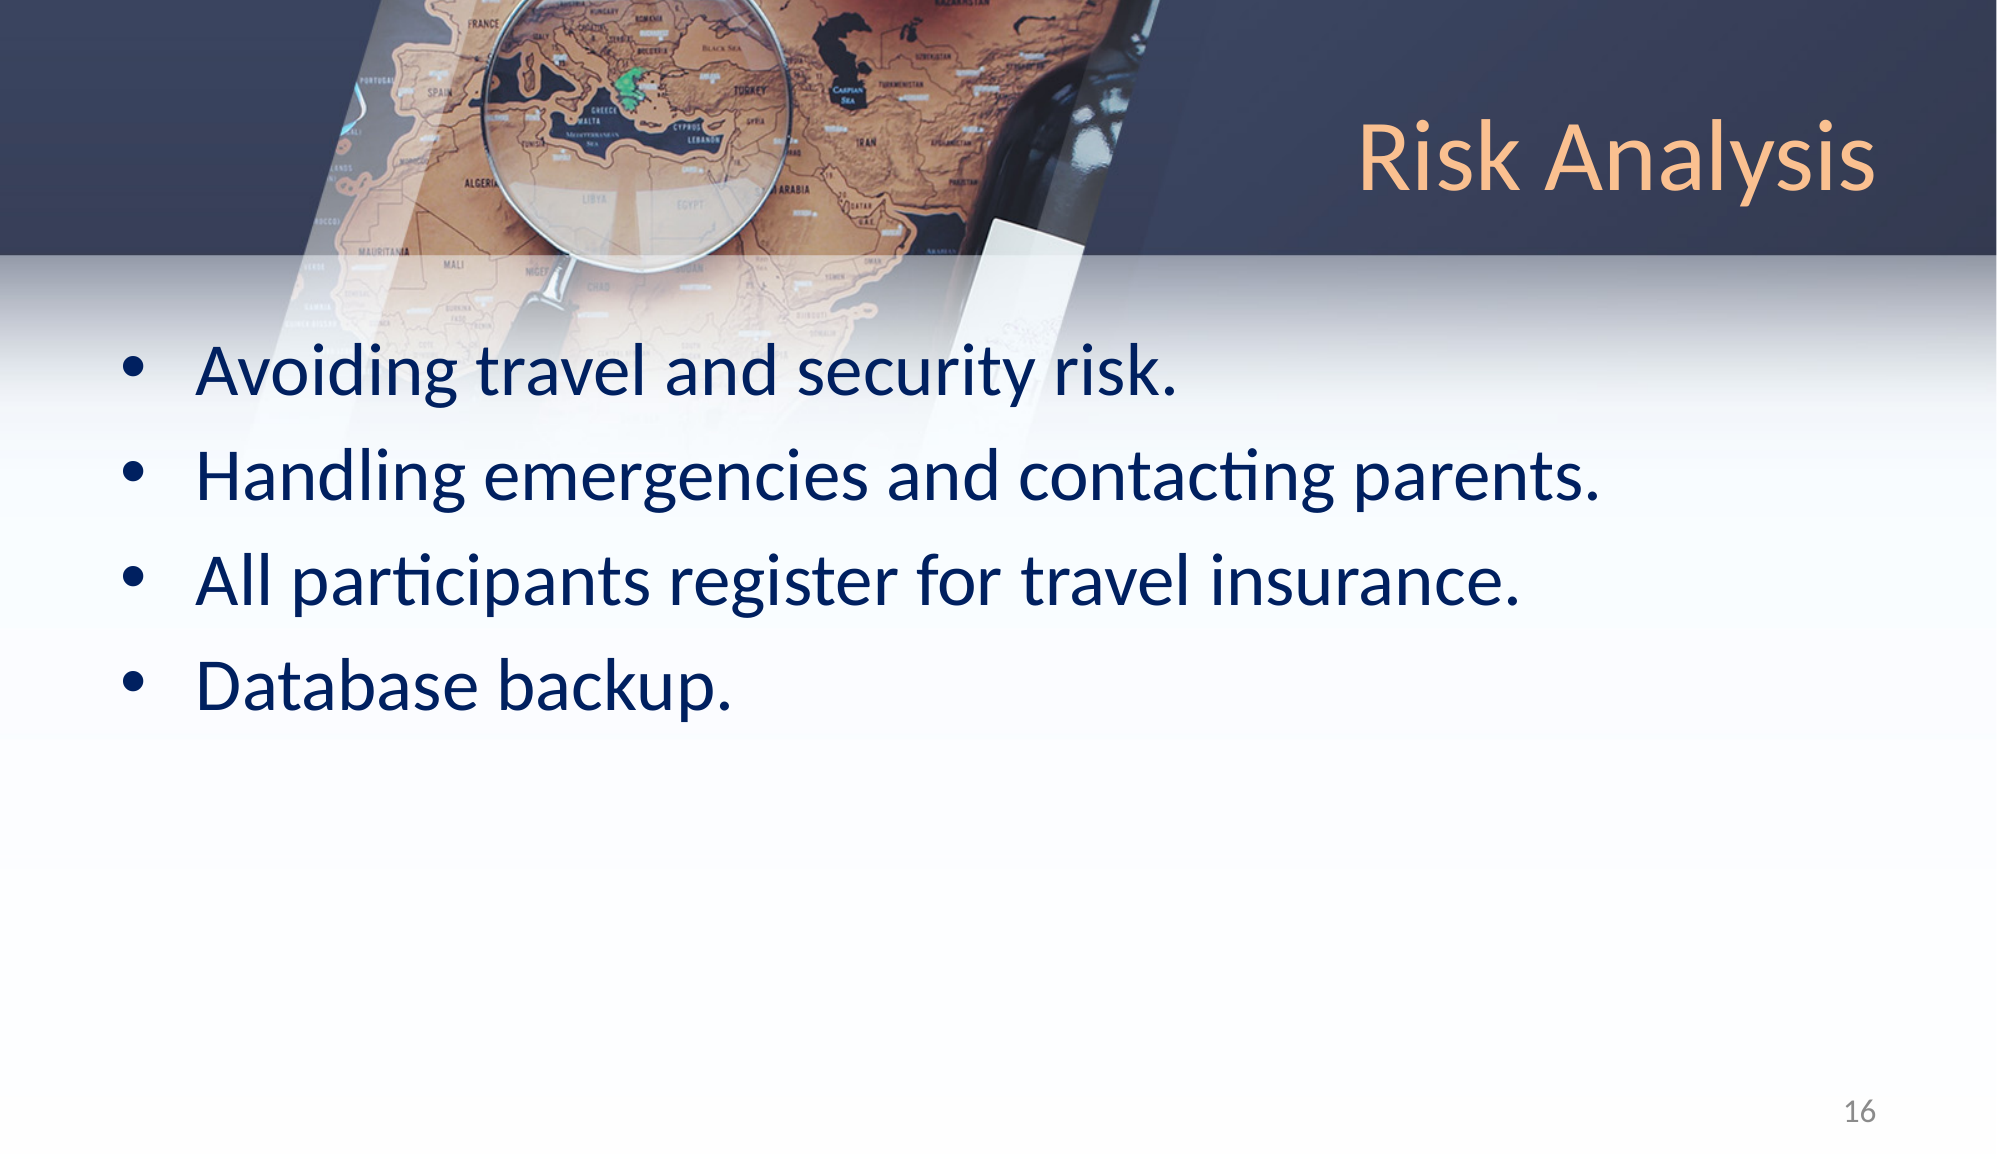

# Risk Analysis
Avoiding travel and security risk.
Handling emergencies and contacting parents.
All participants register for travel insurance.
Database backup.

16